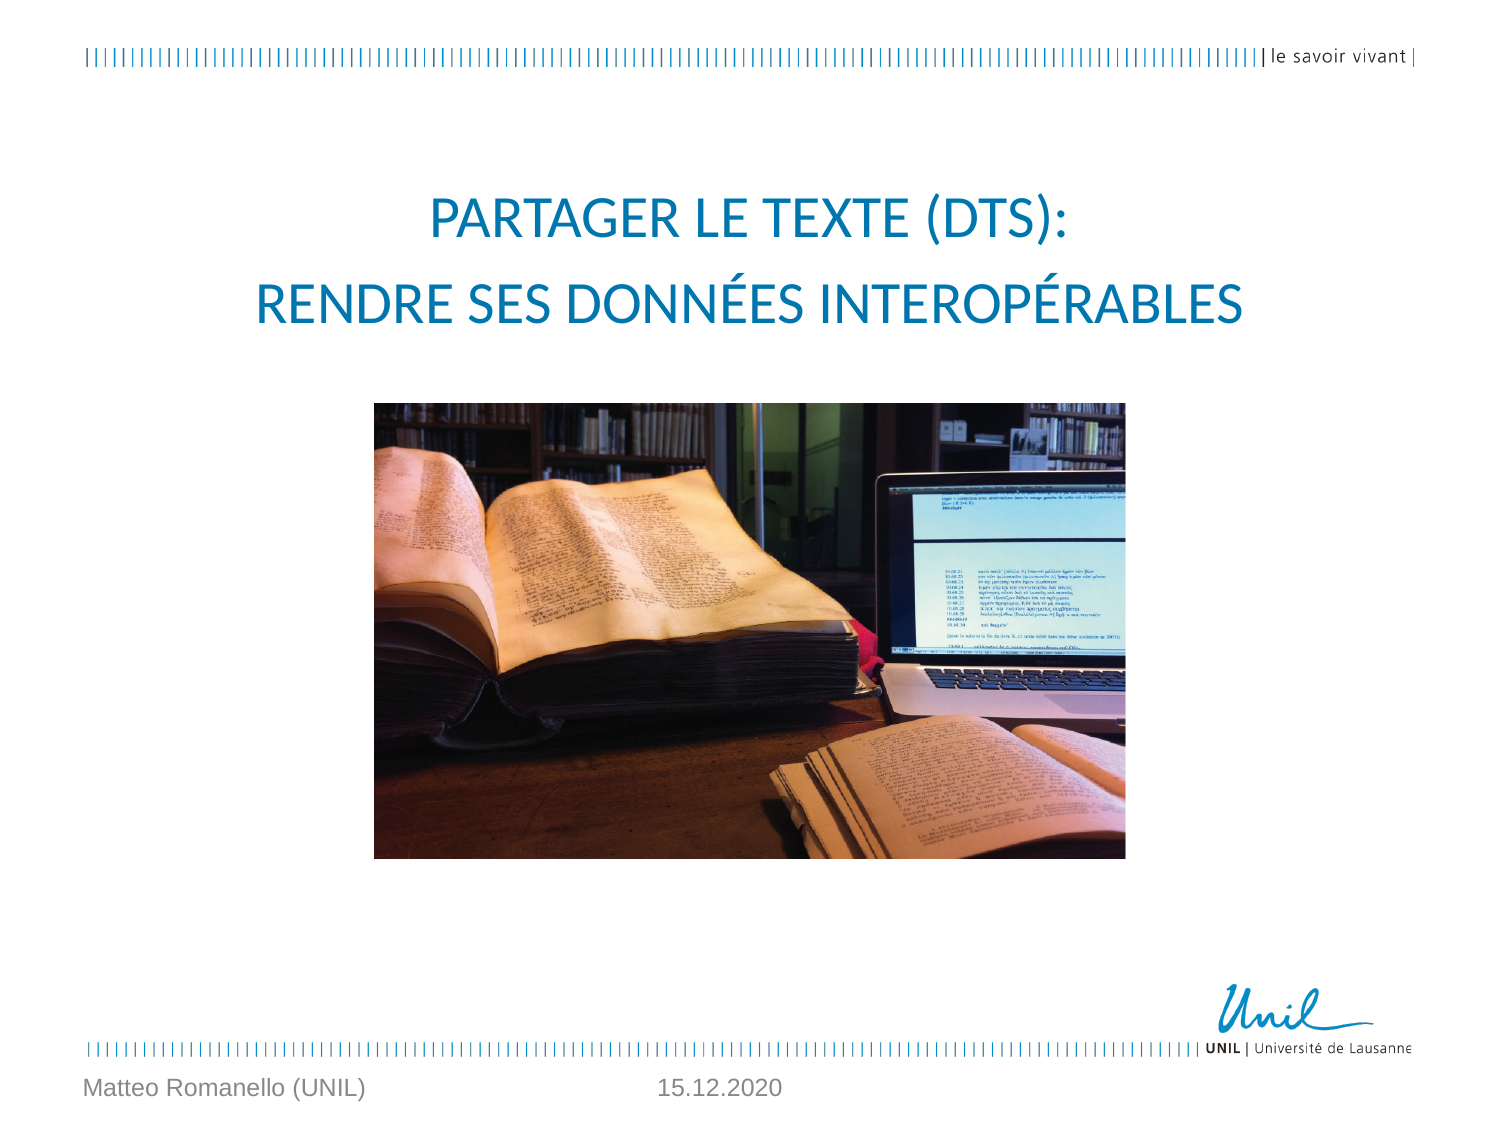

# Partager le texte (DTS):
rendre ses données interopérables
Matteo Romanello (UNIL)
15.12.2020
1